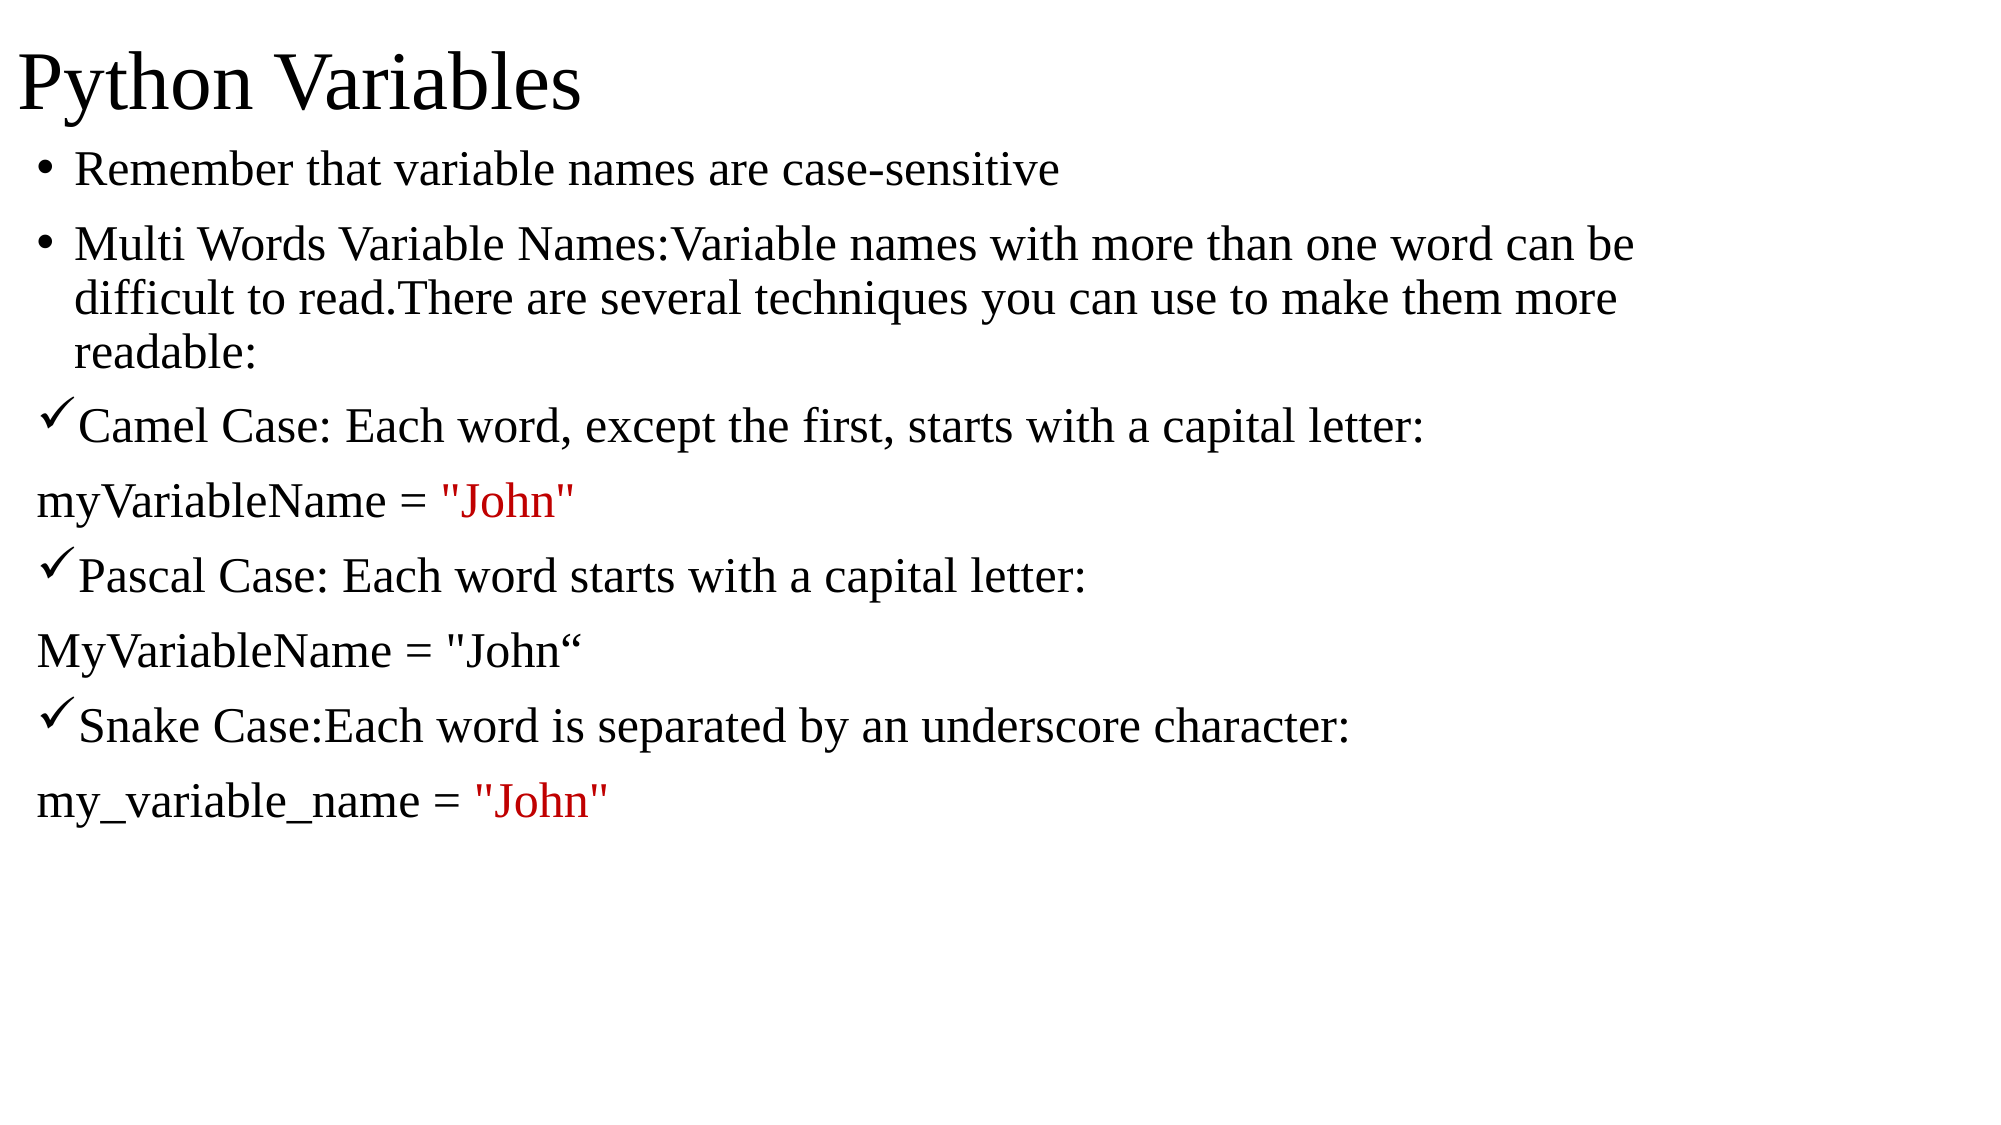

Python Variables
Remember that variable names are case-sensitive
Multi Words Variable Names:Variable names with more than one word can be difficult to read.There are several techniques you can use to make them more readable:
Camel Case: Each word, except the first, starts with a capital letter:
myVariableName = "John"
Pascal Case: Each word starts with a capital letter:
MyVariableName = "John“
Snake Case:Each word is separated by an underscore character:
my_variable_name = "John"